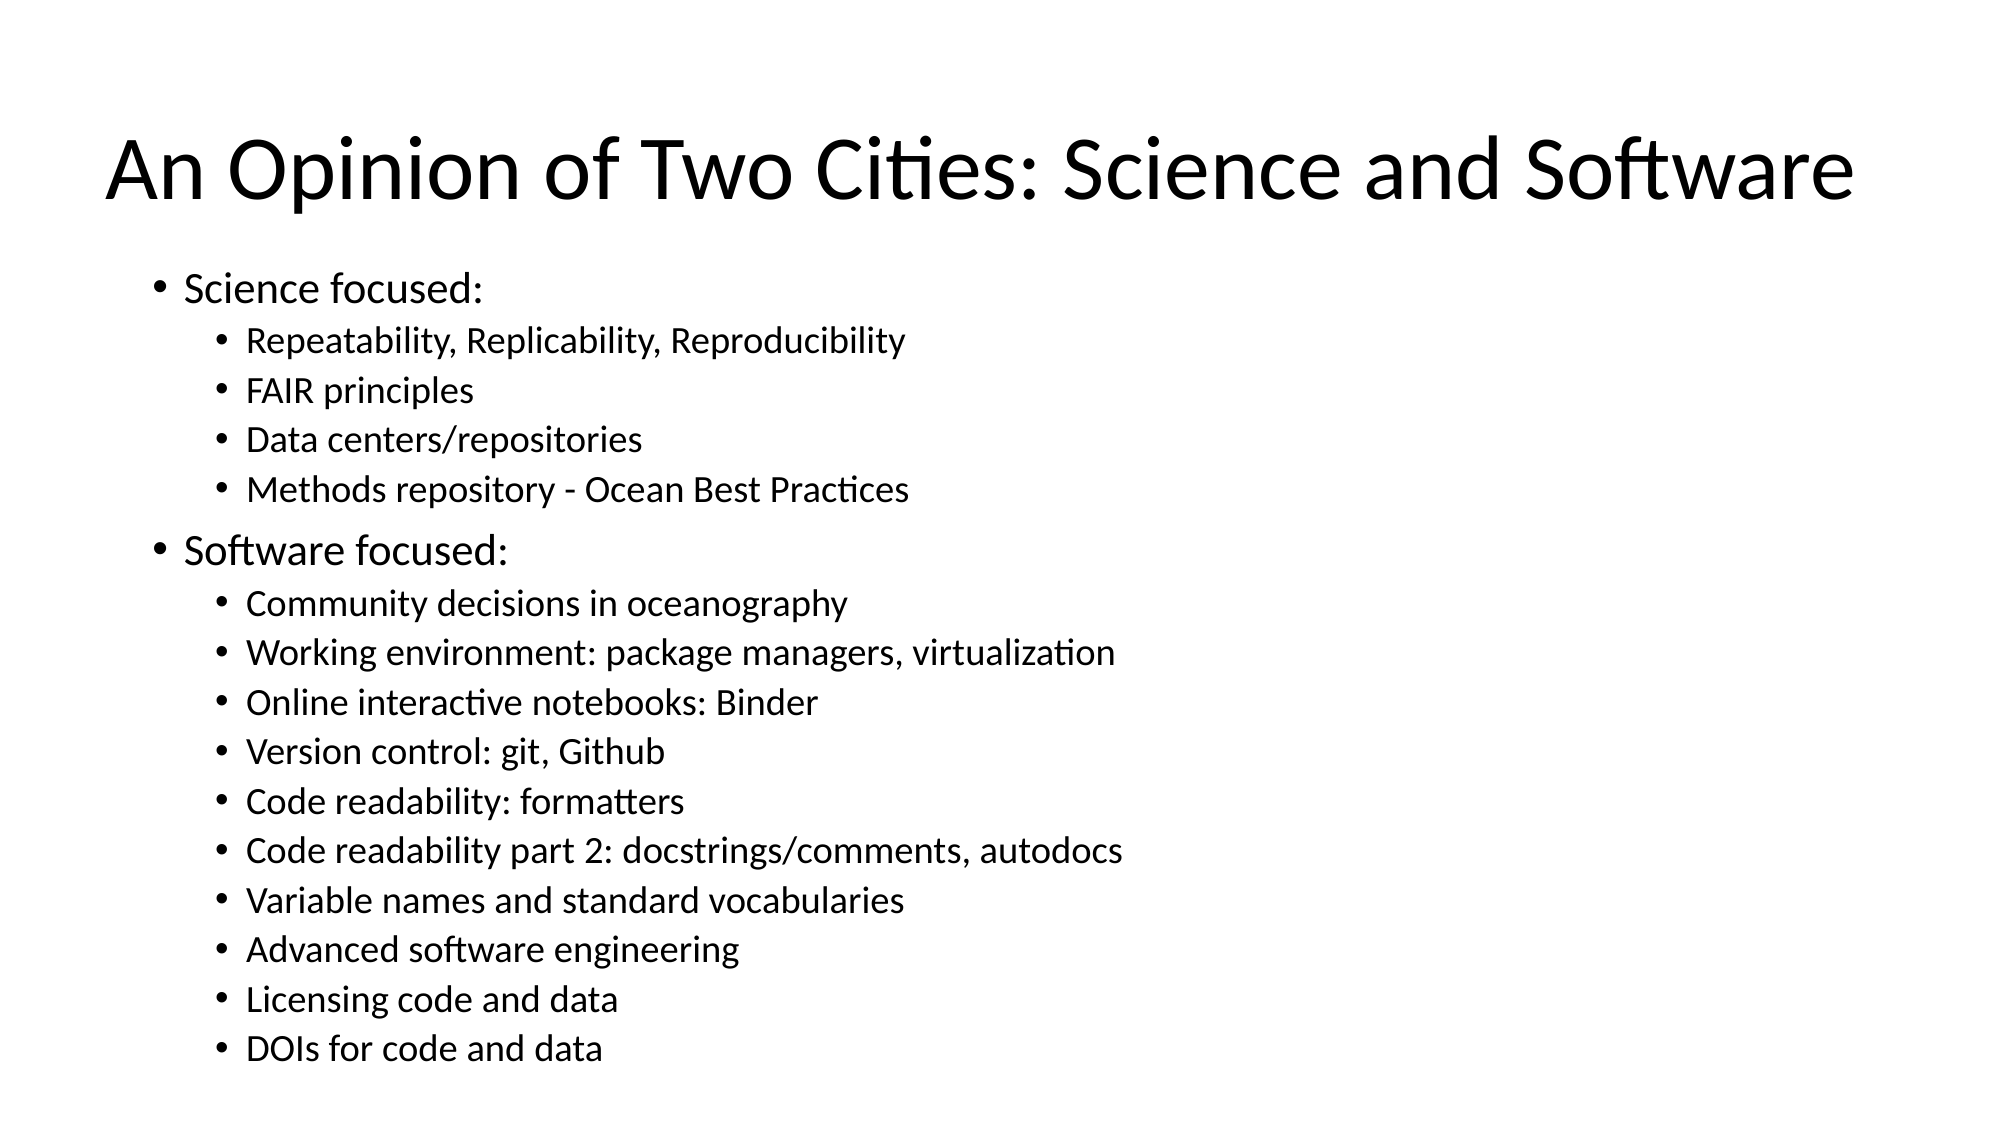

# An Opinion of Two Cities: Science and Software
Science focused:
Repeatability, Replicability, Reproducibility
FAIR principles
Data centers/repositories
Methods repository - Ocean Best Practices
Software focused:
Community decisions in oceanography
Working environment: package managers, virtualization
Online interactive notebooks: Binder
Version control: git, Github
Code readability: formatters
Code readability part 2: docstrings/comments, autodocs
Variable names and standard vocabularies
Advanced software engineering
Licensing code and data
DOIs for code and data